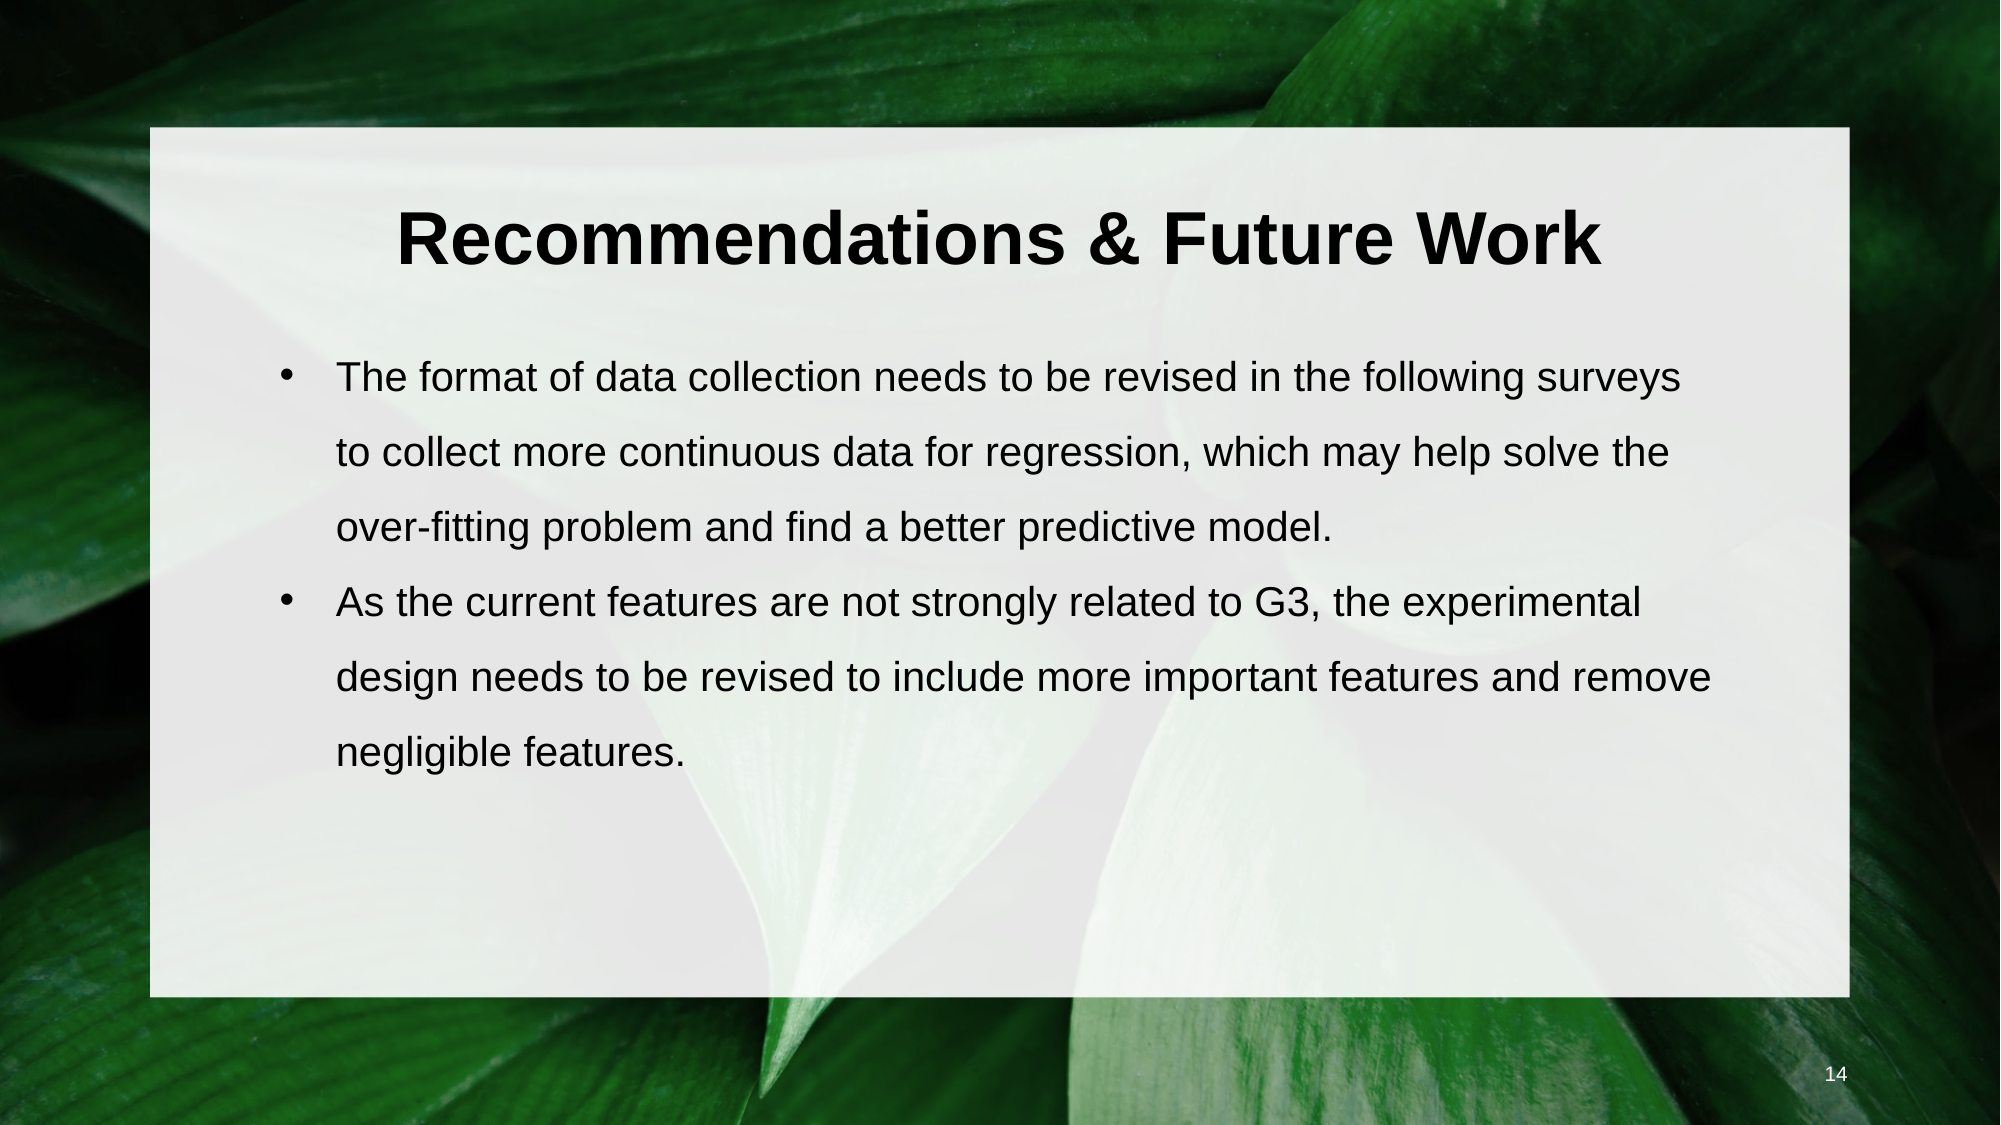

# Recommendations & Future Work
The format of data collection needs to be revised in the following surveys to collect more continuous data for regression, which may help solve the over-fitting problem and find a better predictive model.
As the current features are not strongly related to G3, the experimental design needs to be revised to include more important features and remove negligible features.
14